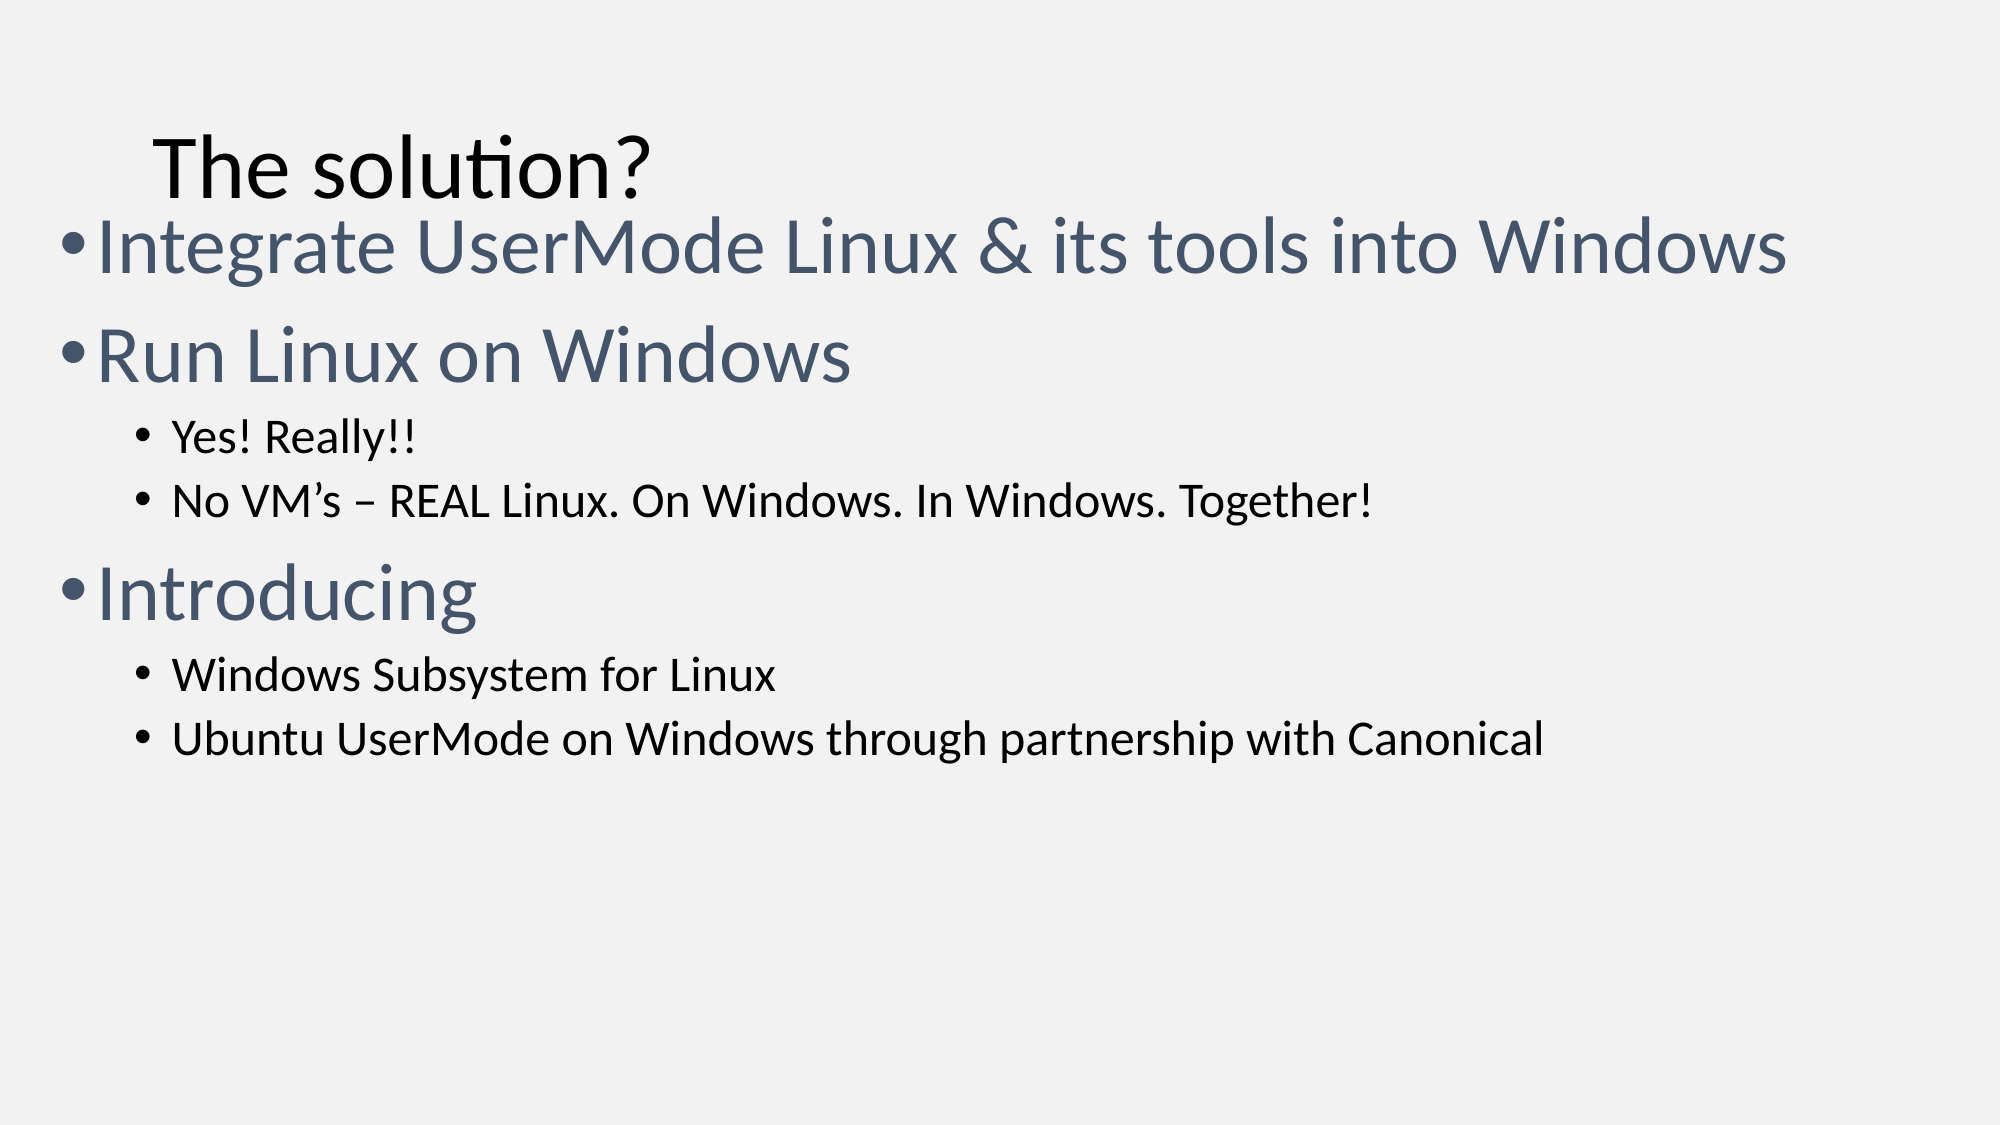

# The solution?
Integrate UserMode Linux & its tools into Windows
Run Linux on Windows
Yes! Really!!
No VM’s – REAL Linux. On Windows. In Windows. Together!
Introducing
Windows Subsystem for Linux
Ubuntu UserMode on Windows through partnership with Canonical